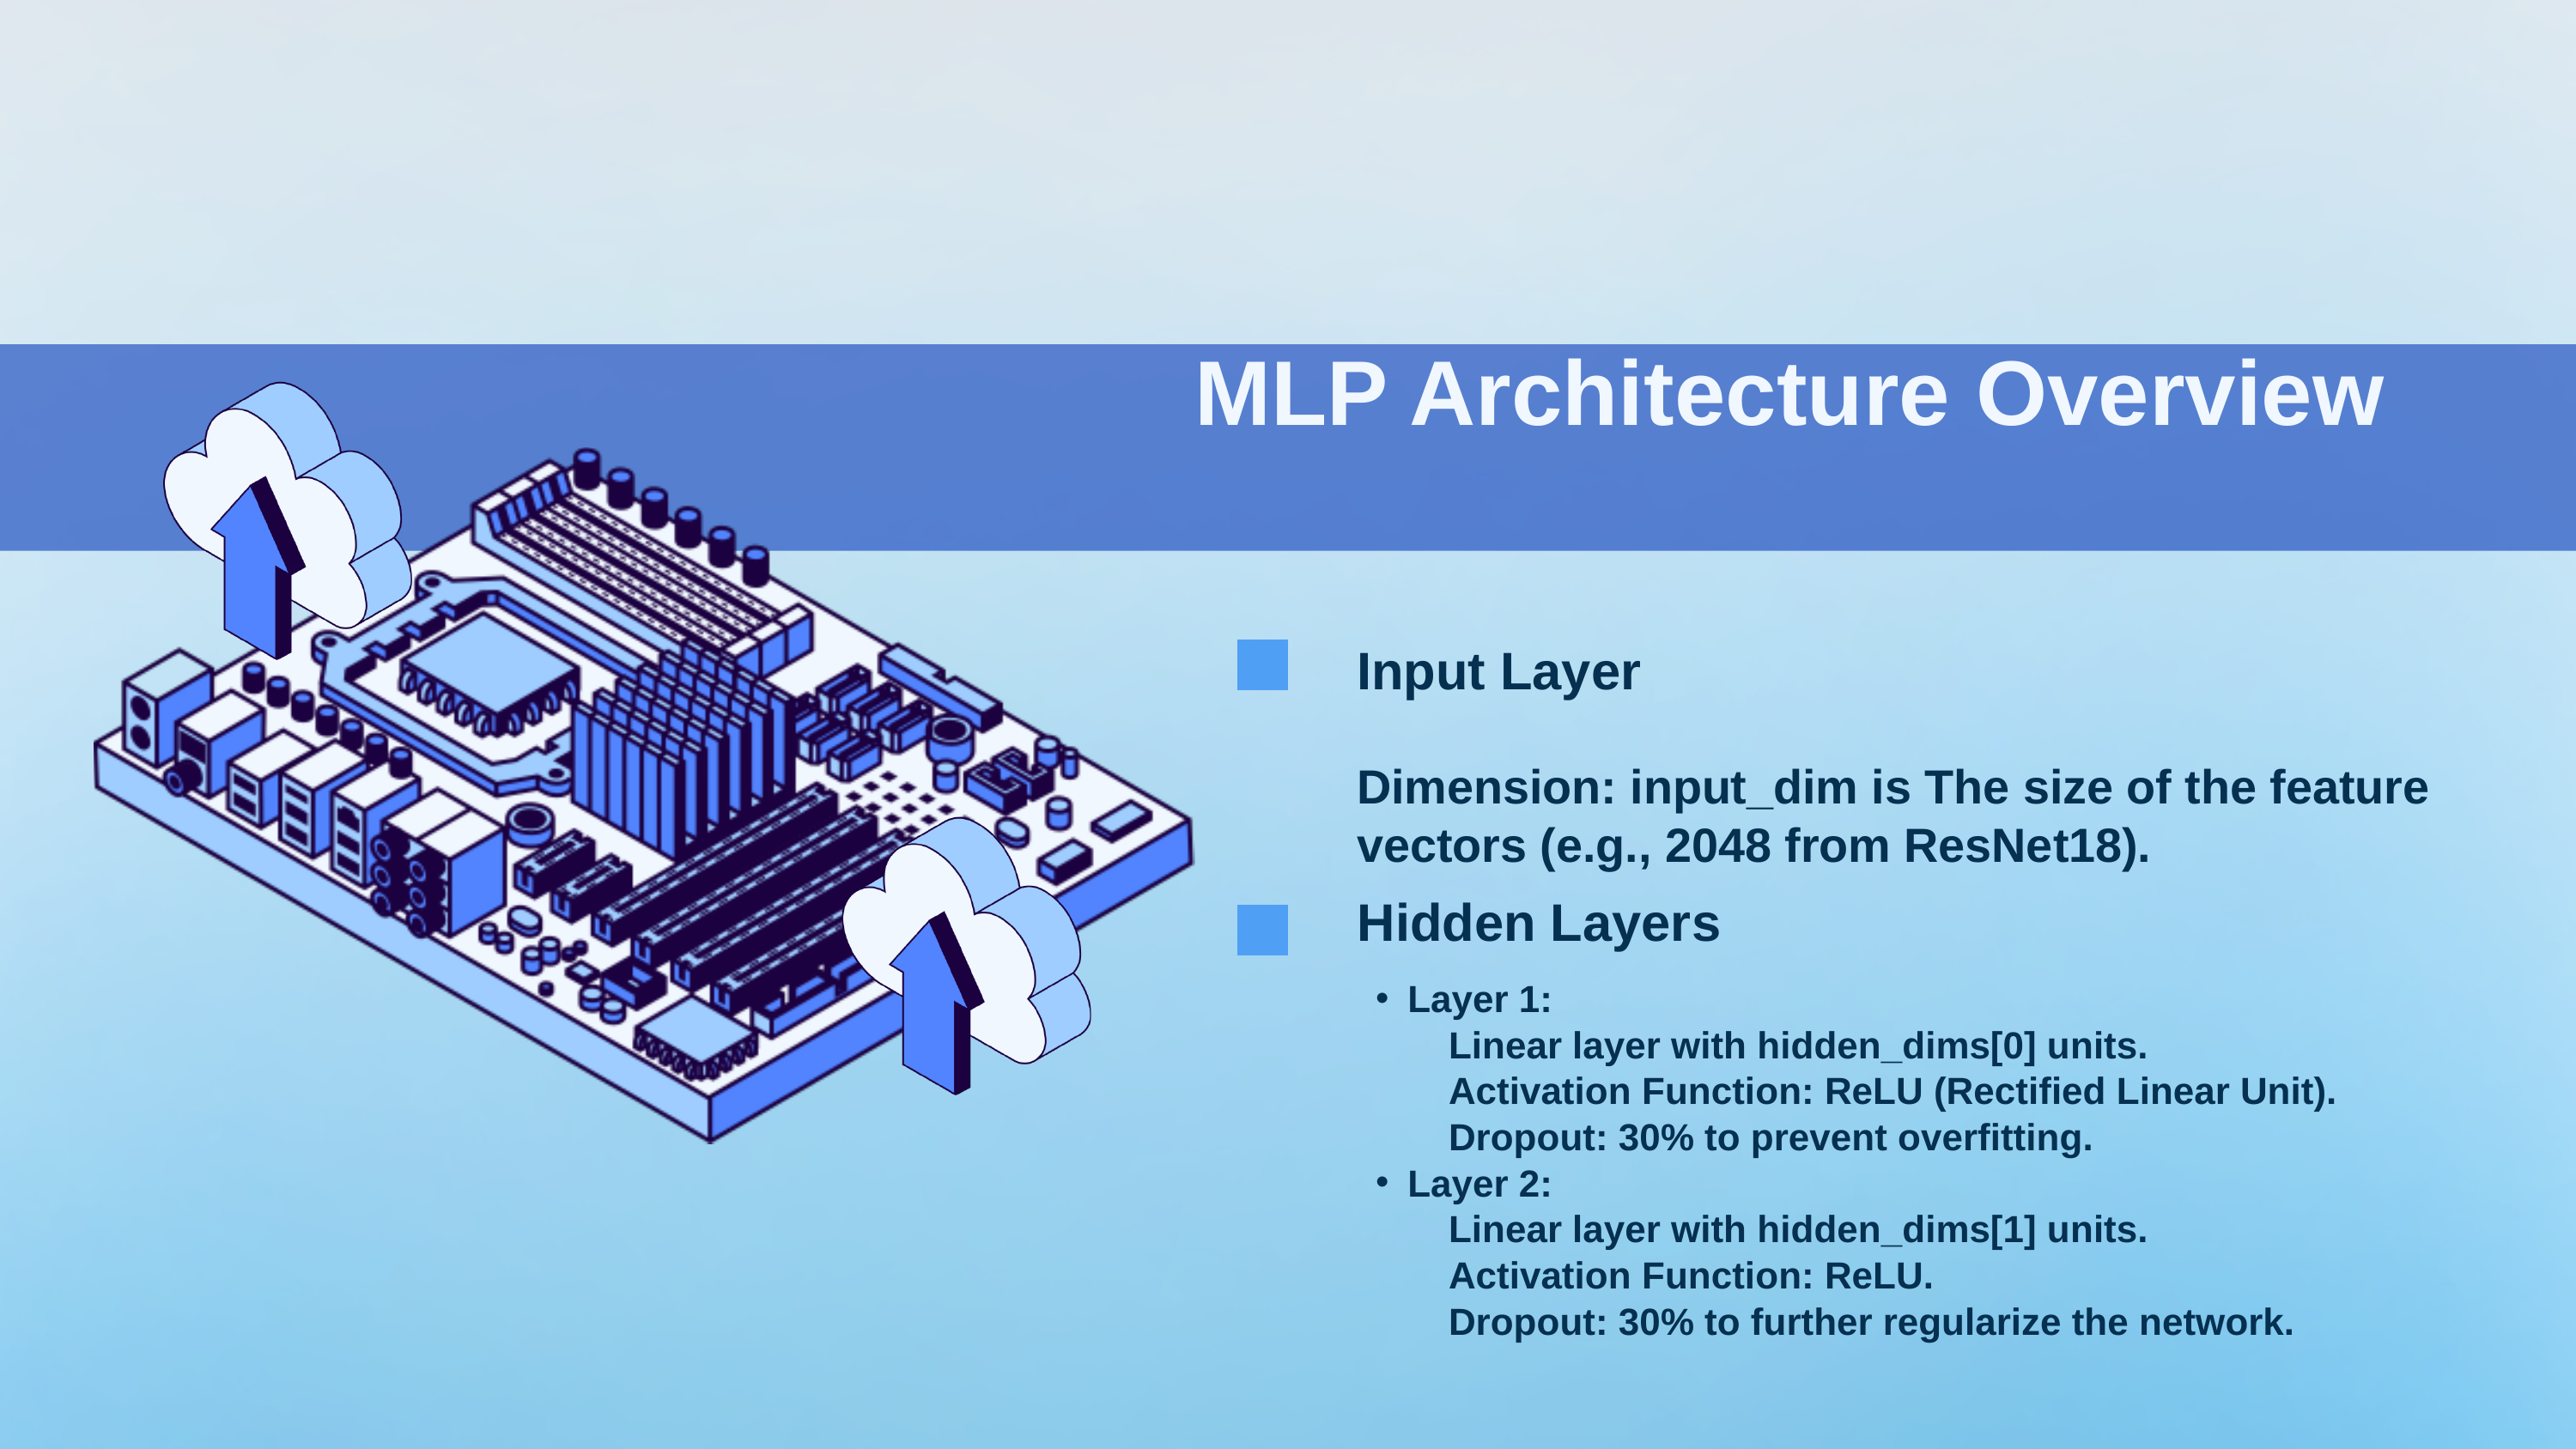

MLP Architecture Overview

Input Layer

Dimension: input_dim is The size of the feature vectors (e.g., 2048 from ResNet18).

Hidden Layers

Layer 1:
          Linear layer with hidden_dims[0] units.
          Activation Function: ReLU (Rectified Linear Unit).
          Dropout: 30% to prevent overfitting.
Layer 2:
          Linear layer with hidden_dims[1] units.
          Activation Function: ReLU.
          Dropout: 30% to further regularize the network.